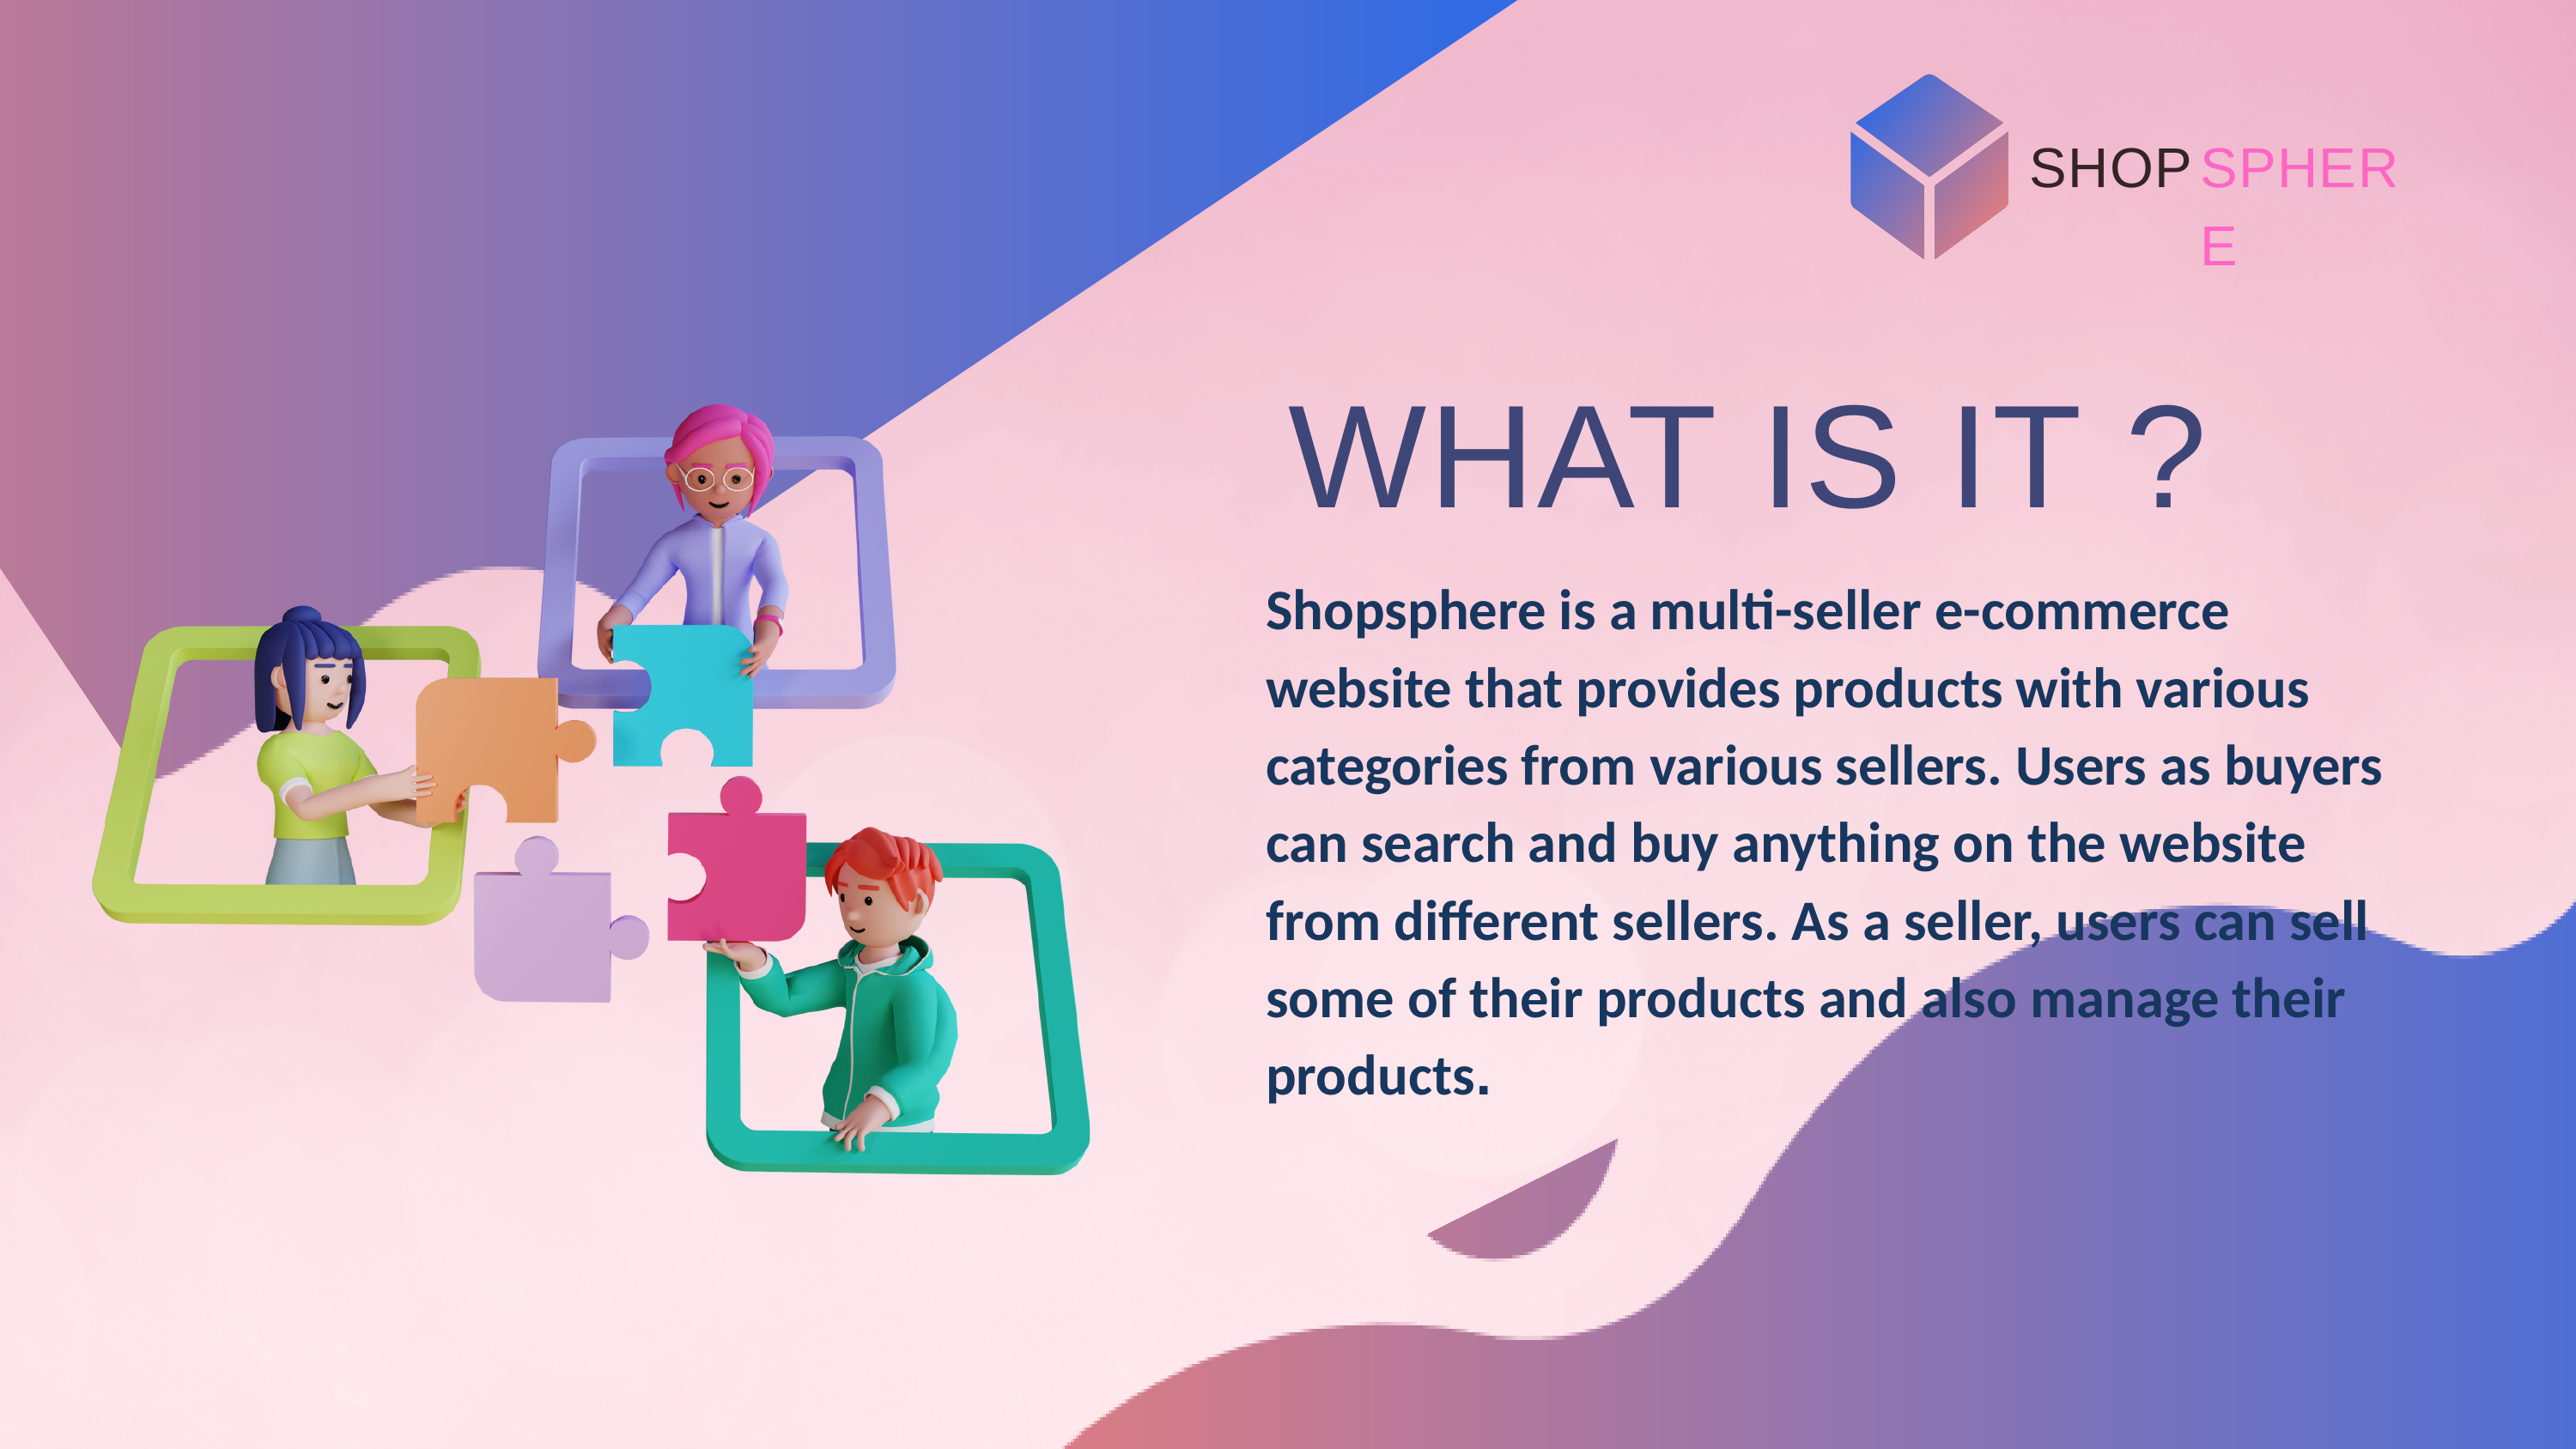

SHOP
SPHERE
WHAT IS IT ?

Shopsphere is a multi-seller e-commerce website that provides products with various categories from various sellers. Users as buyers can search and buy anything on the website from different sellers. As a seller, users can sell some of their products and also manage their products.